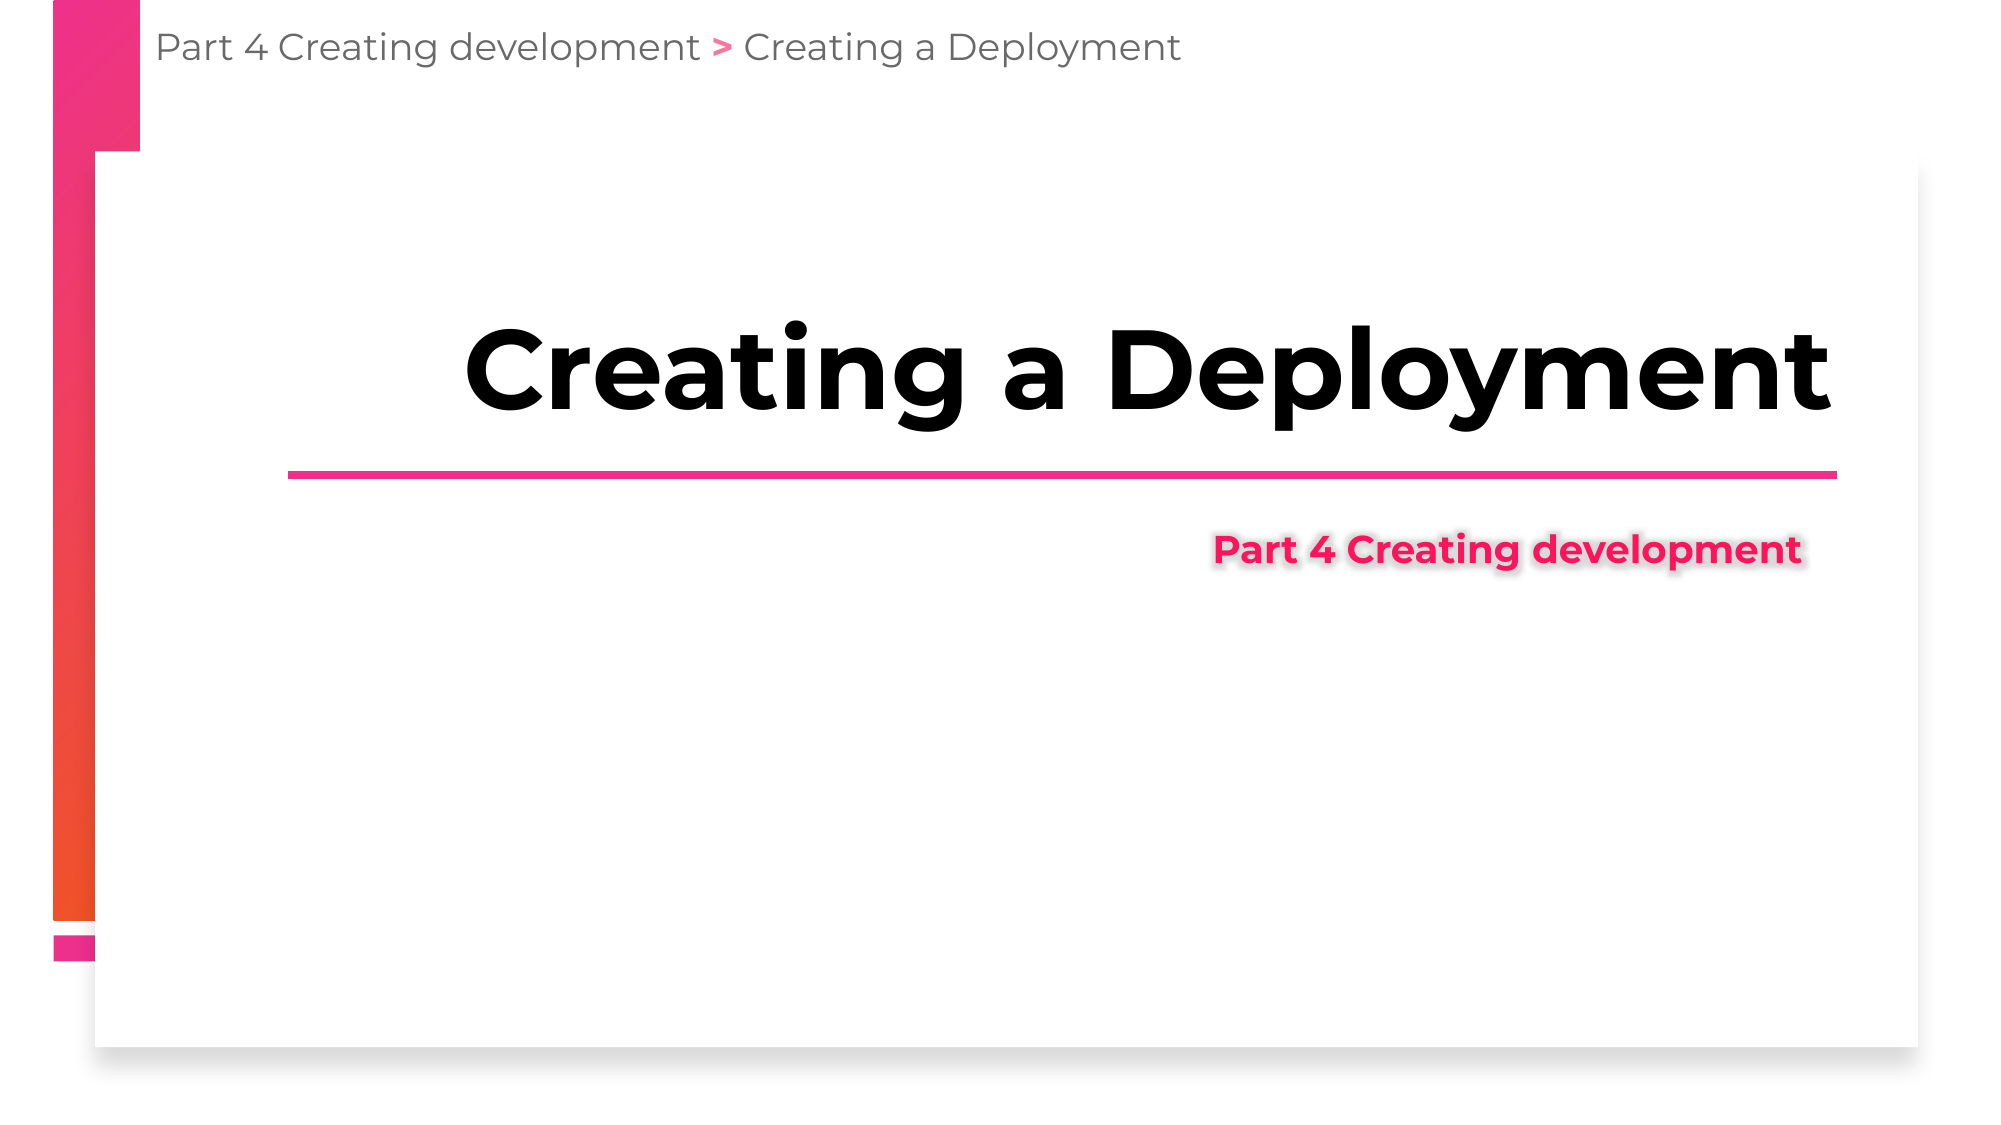

Part 4 Creating development > Creating a Deployment

Creating a Deployment

Part 4 Creating development